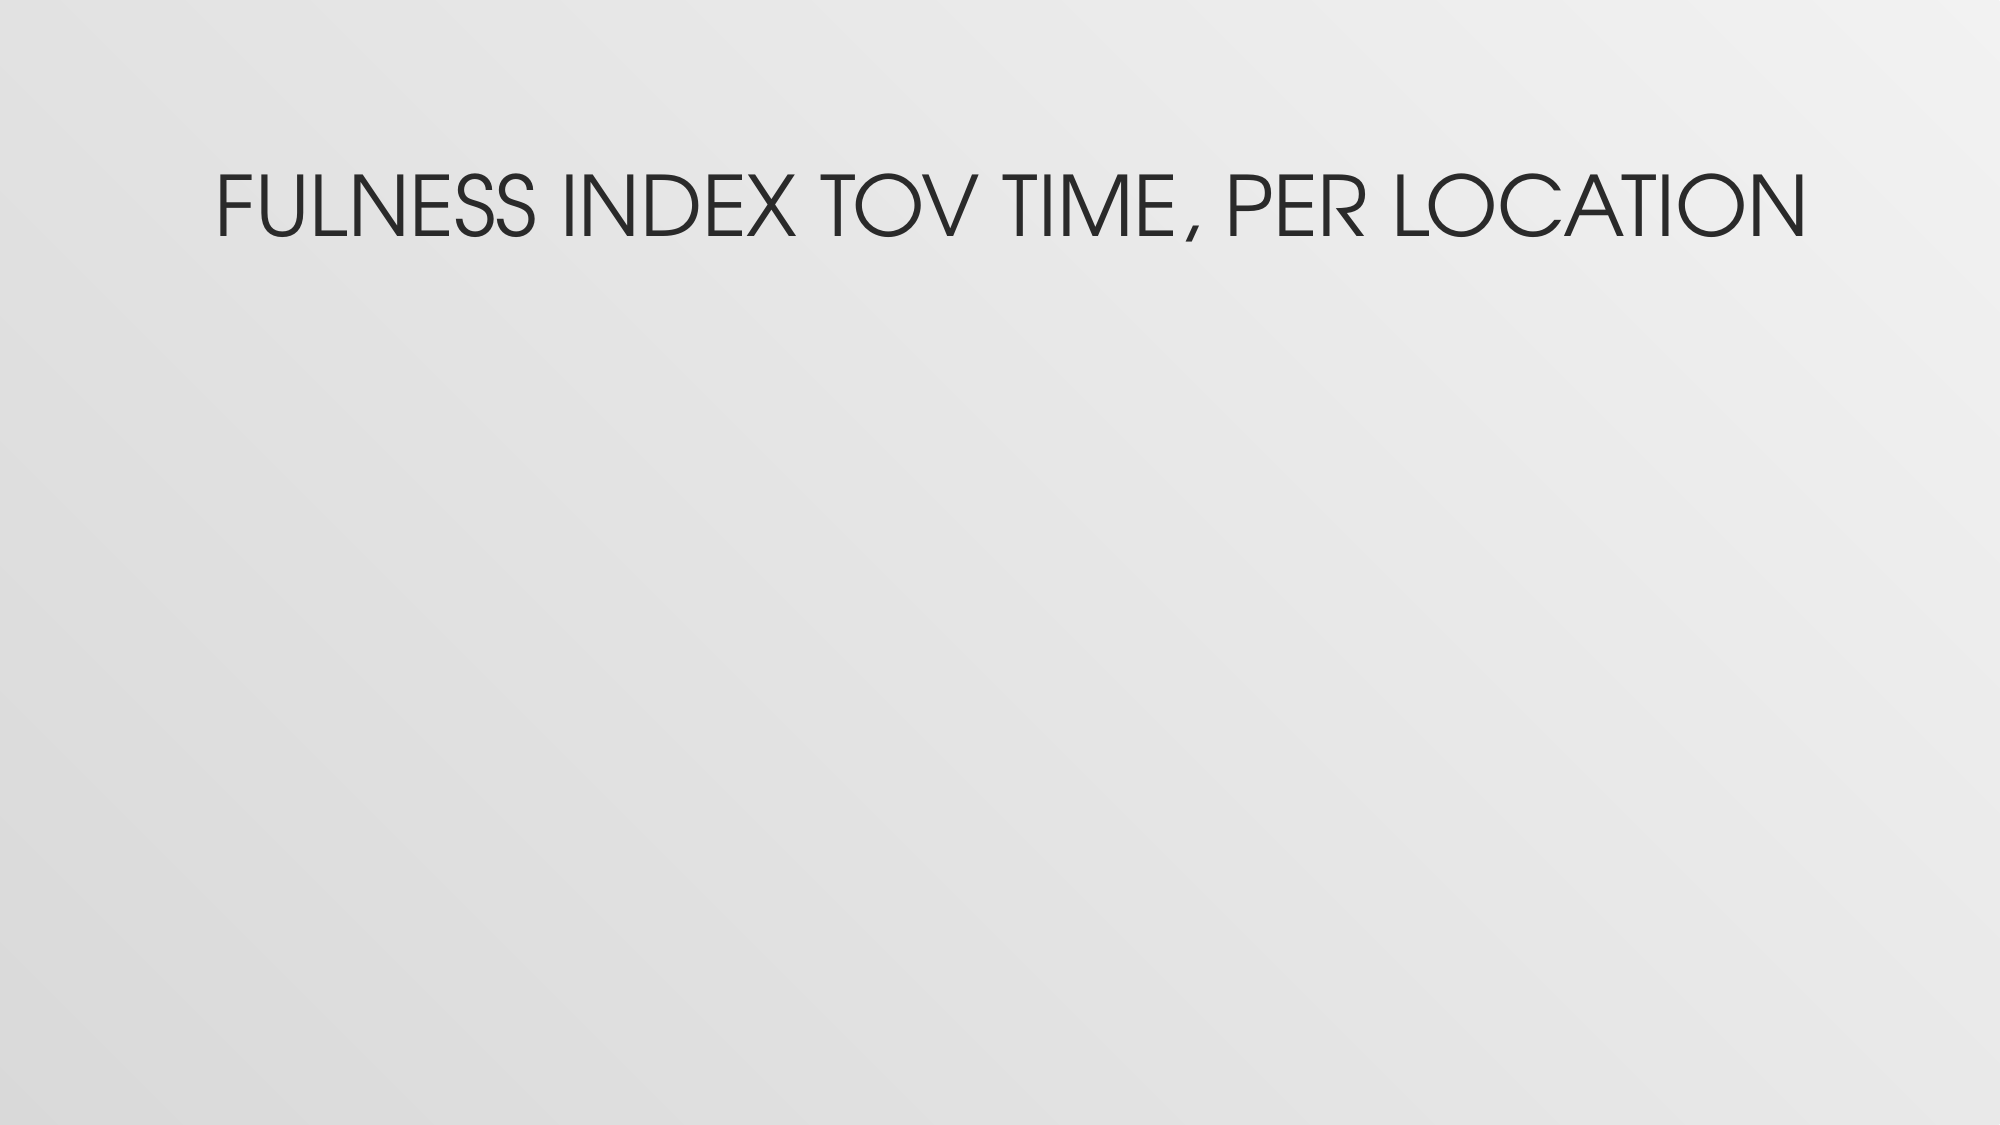

# Fulness index tov time, per location